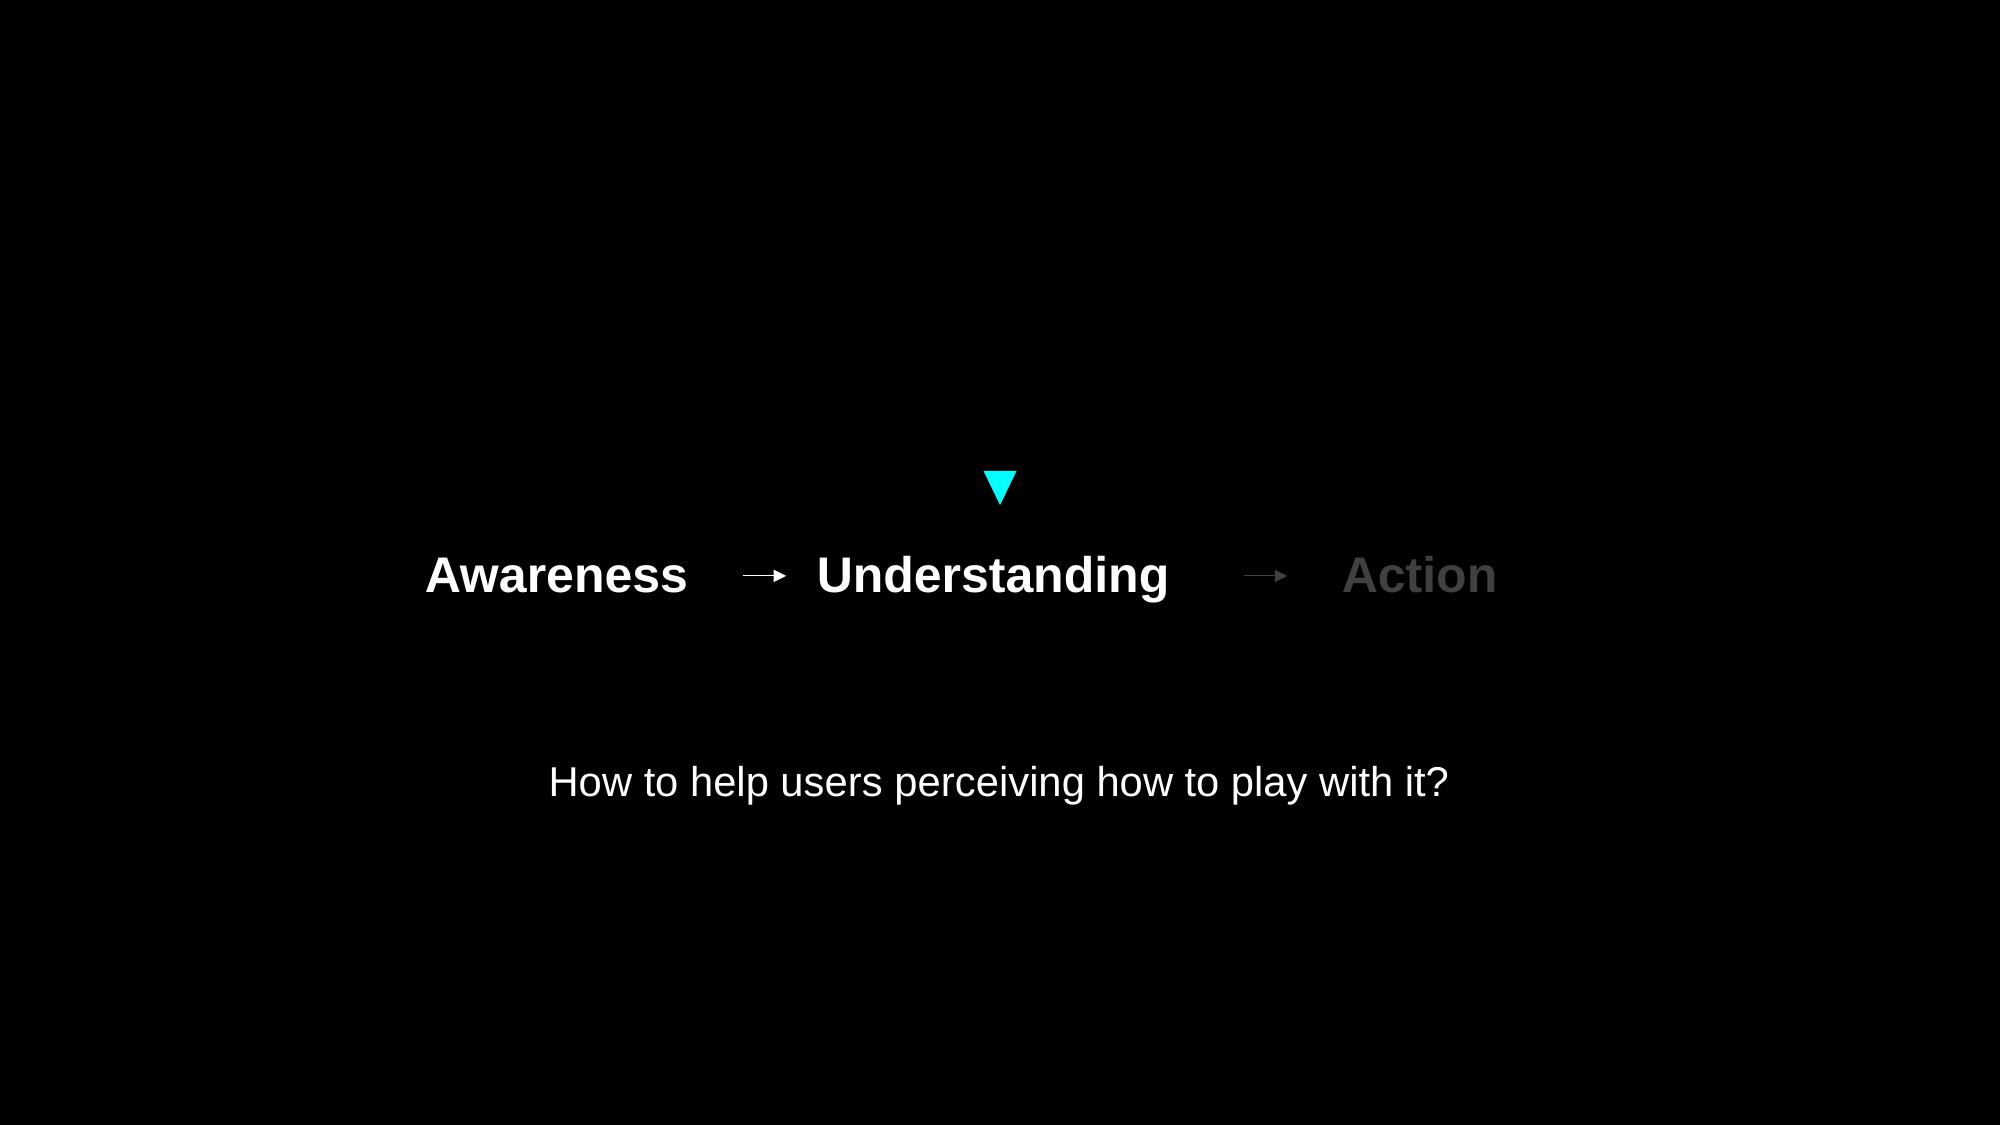

Awareness
Understanding
Action
How to help users perceiving how to play with it?